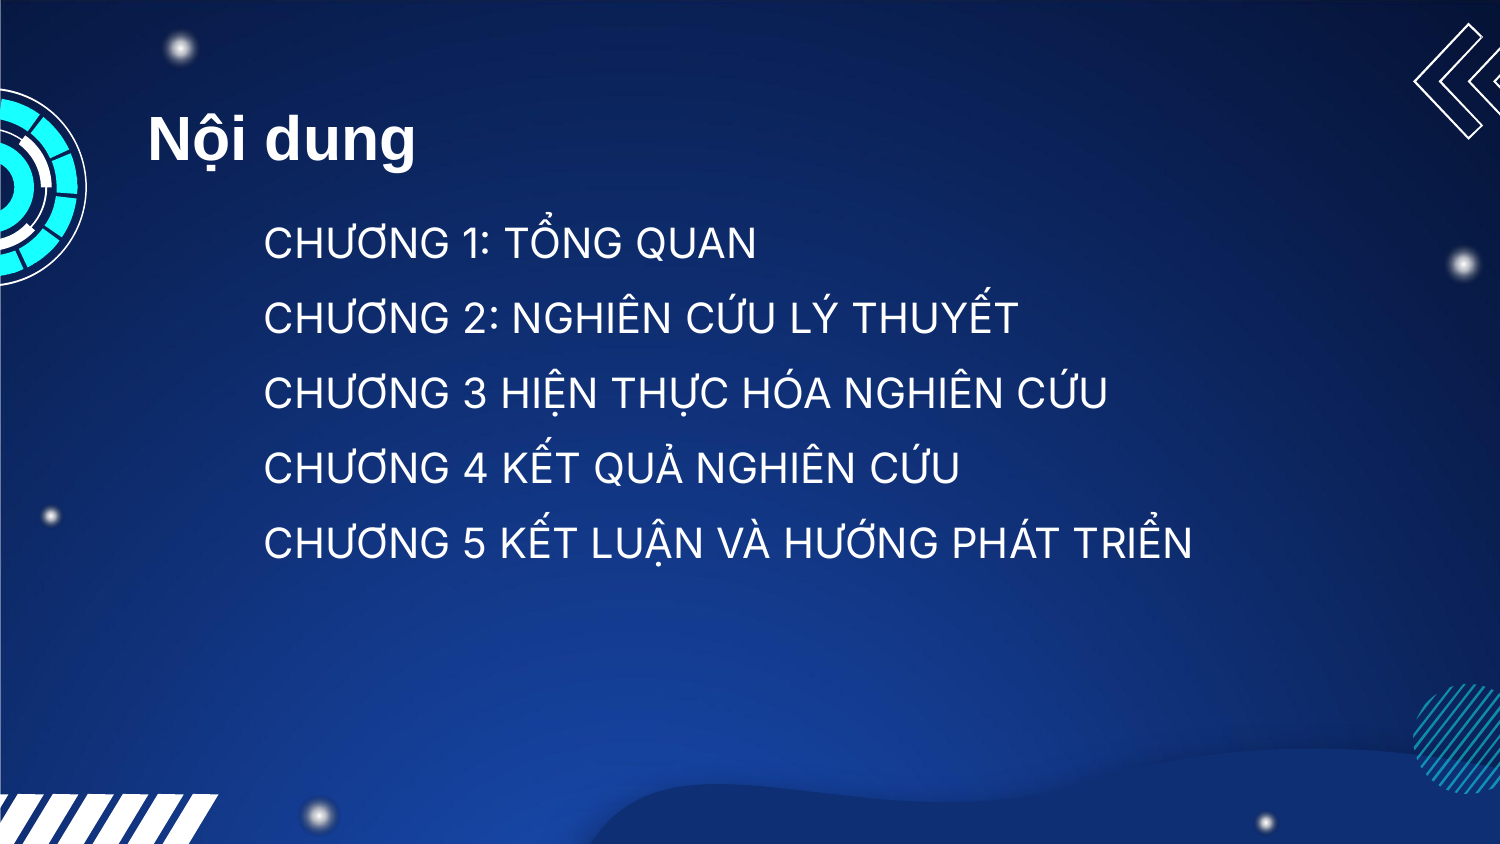

# Nội dung
CHƯƠNG 1: TỔNG QUAN
CHƯƠNG 2: NGHIÊN CỨU LÝ THUYẾT
CHƯƠNG 3 HIỆN THỰC HÓA NGHIÊN CỨU
CHƯƠNG 4 KẾT QUẢ NGHIÊN CỨU
CHƯƠNG 5 KẾT LUẬN VÀ HƯỚNG PHÁT TRIỂN